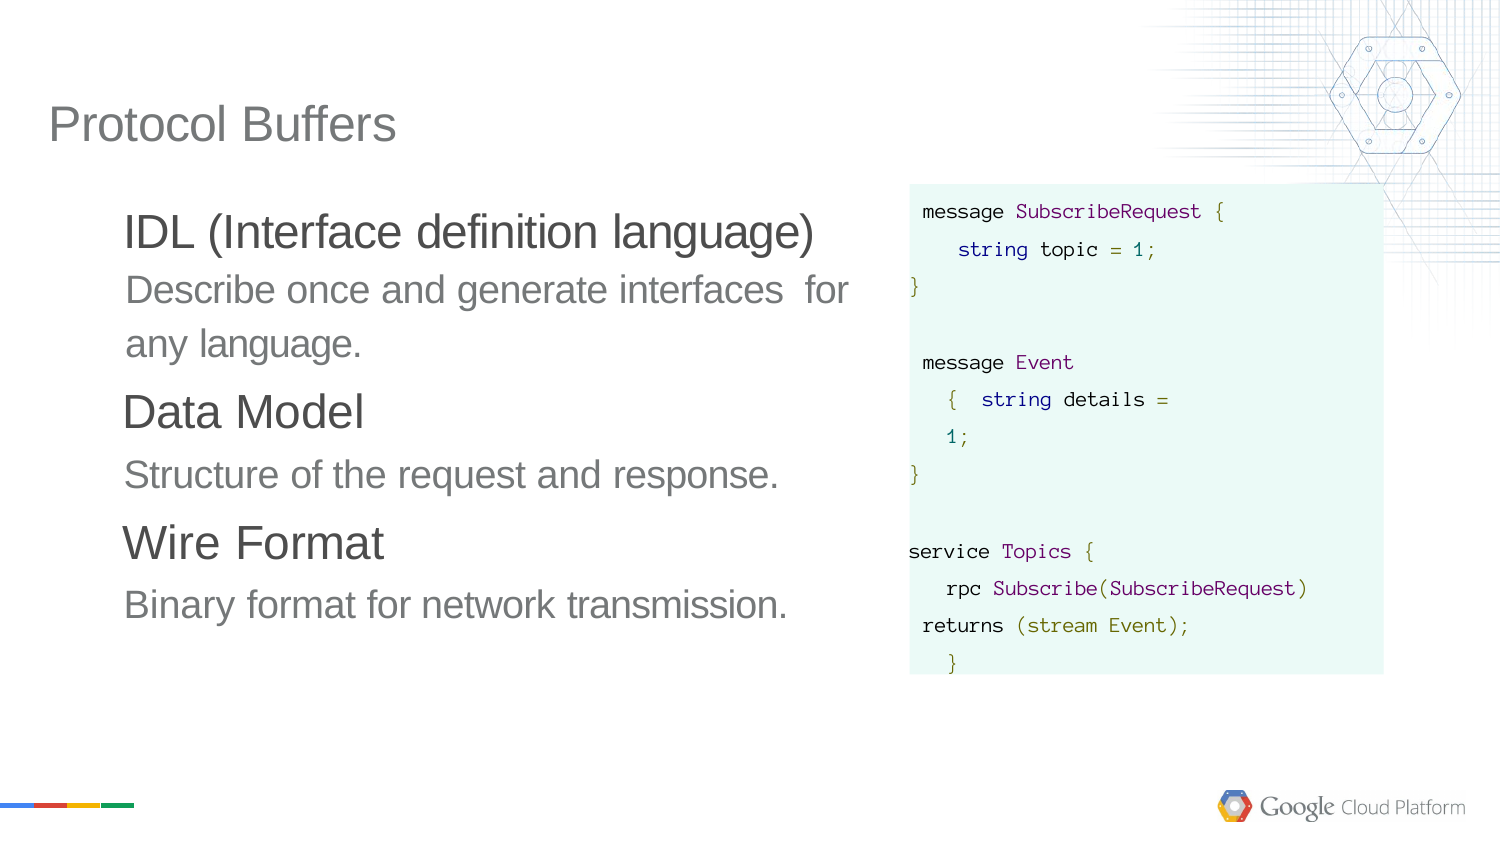

# Protocol Buffers
message SubscribeRequest {  string topic = 1;
}

message Event {  string details = 1;
}

service Topics {
rpc Subscribe(SubscribeRequest)  returns (stream Event);
}
IDL (Interface definition language)  Describe once and generate interfaces  for any language.
Data Model
Structure of the request and response.
Wire Format
Binary format for network transmission.